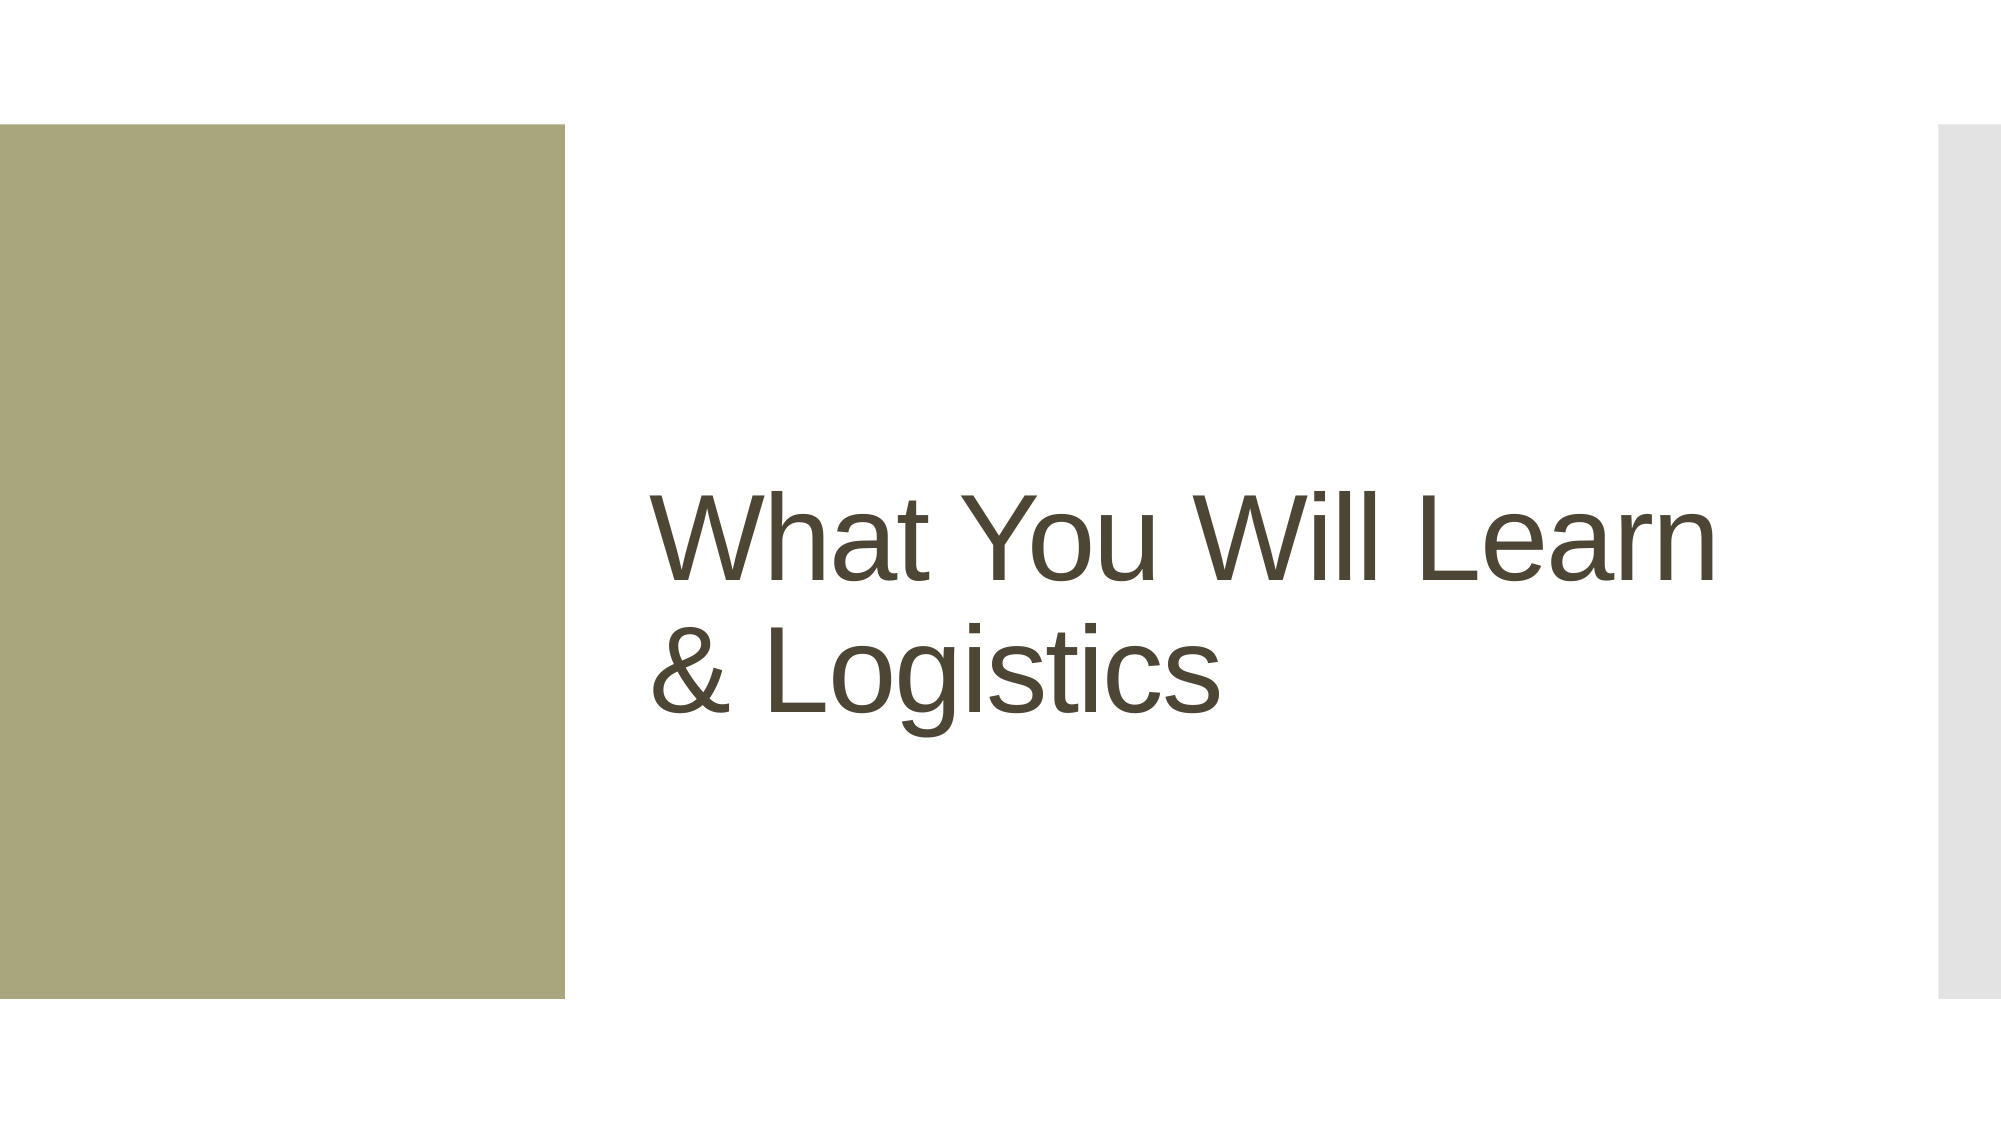

# What You Will Learn & Logistics